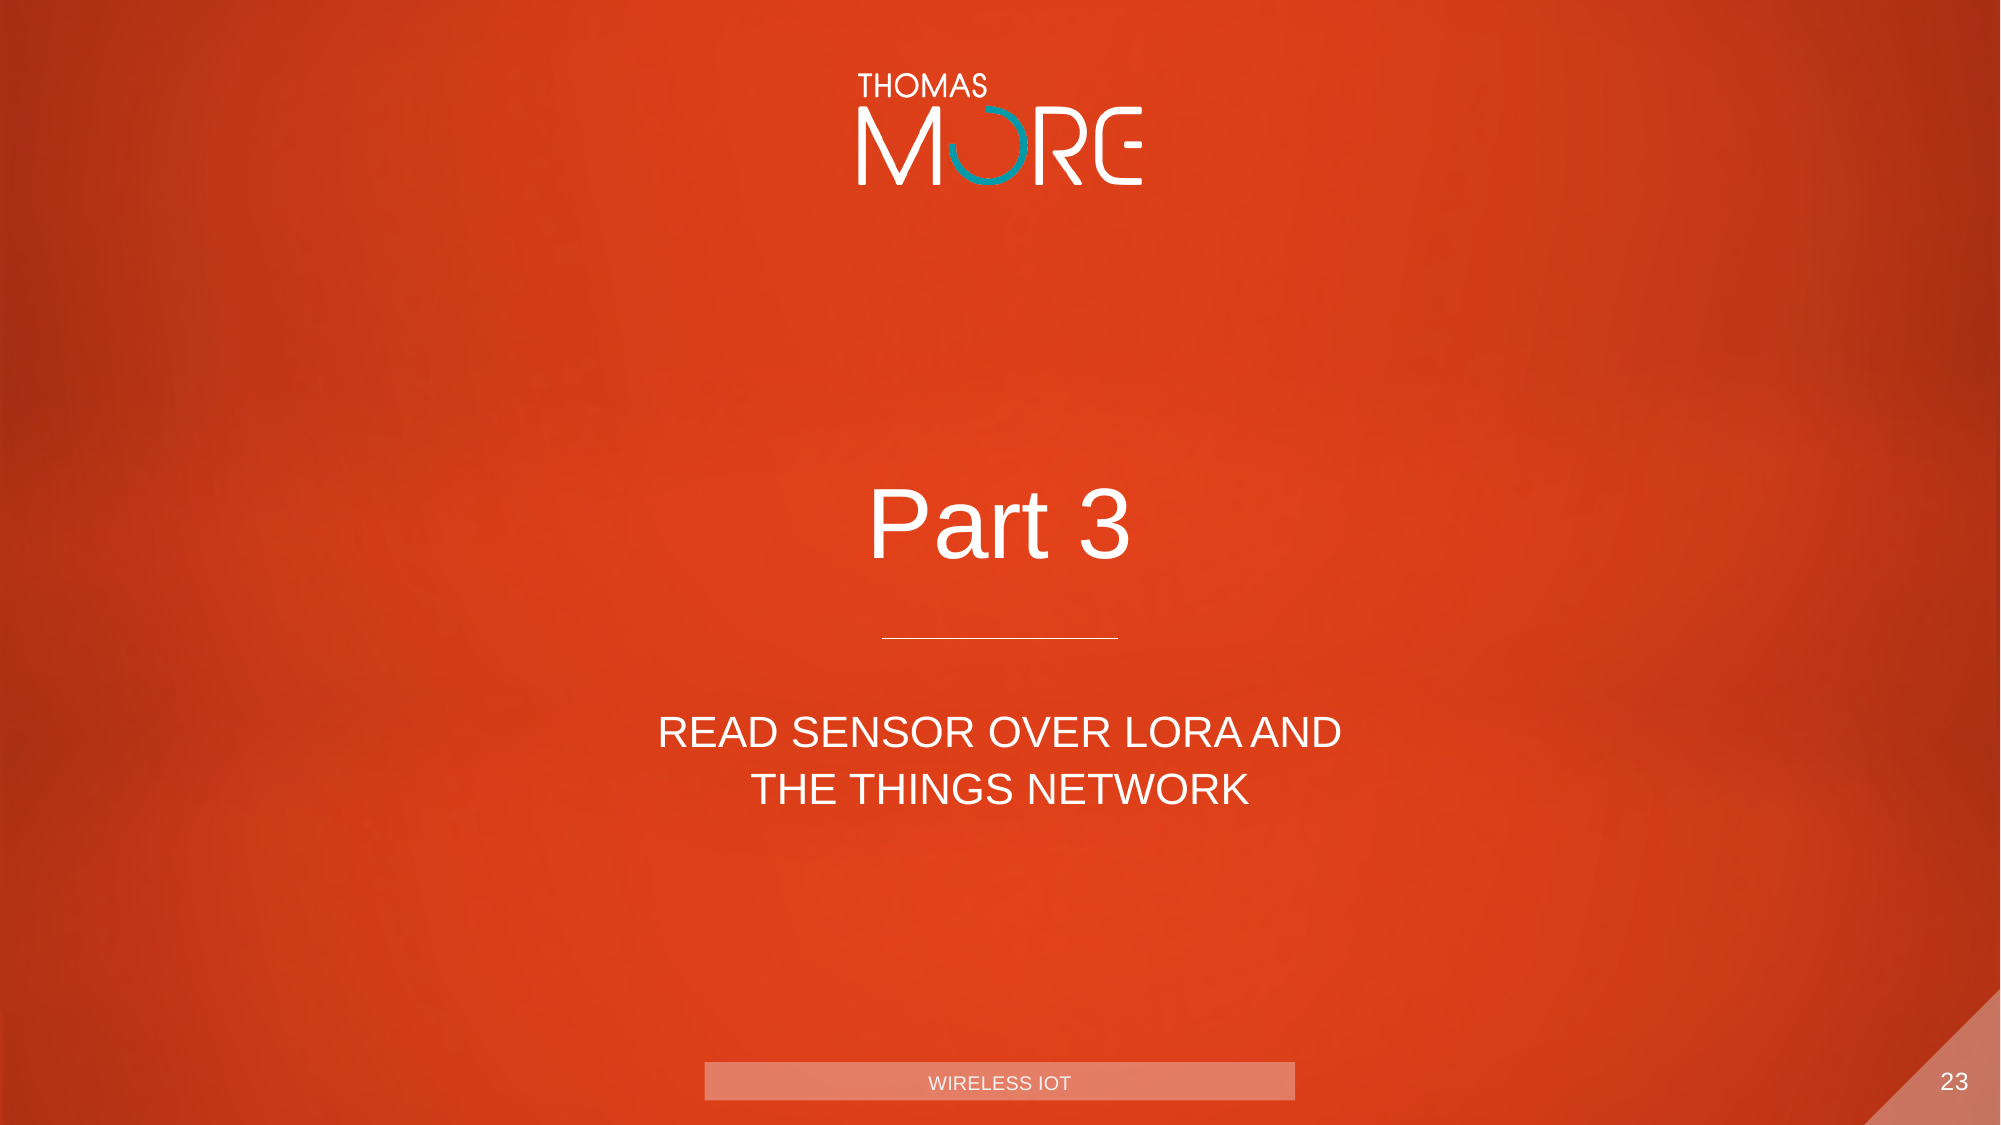

# Part 3
Read sensor over LoRa and The Things Network

23
Wireless IoT